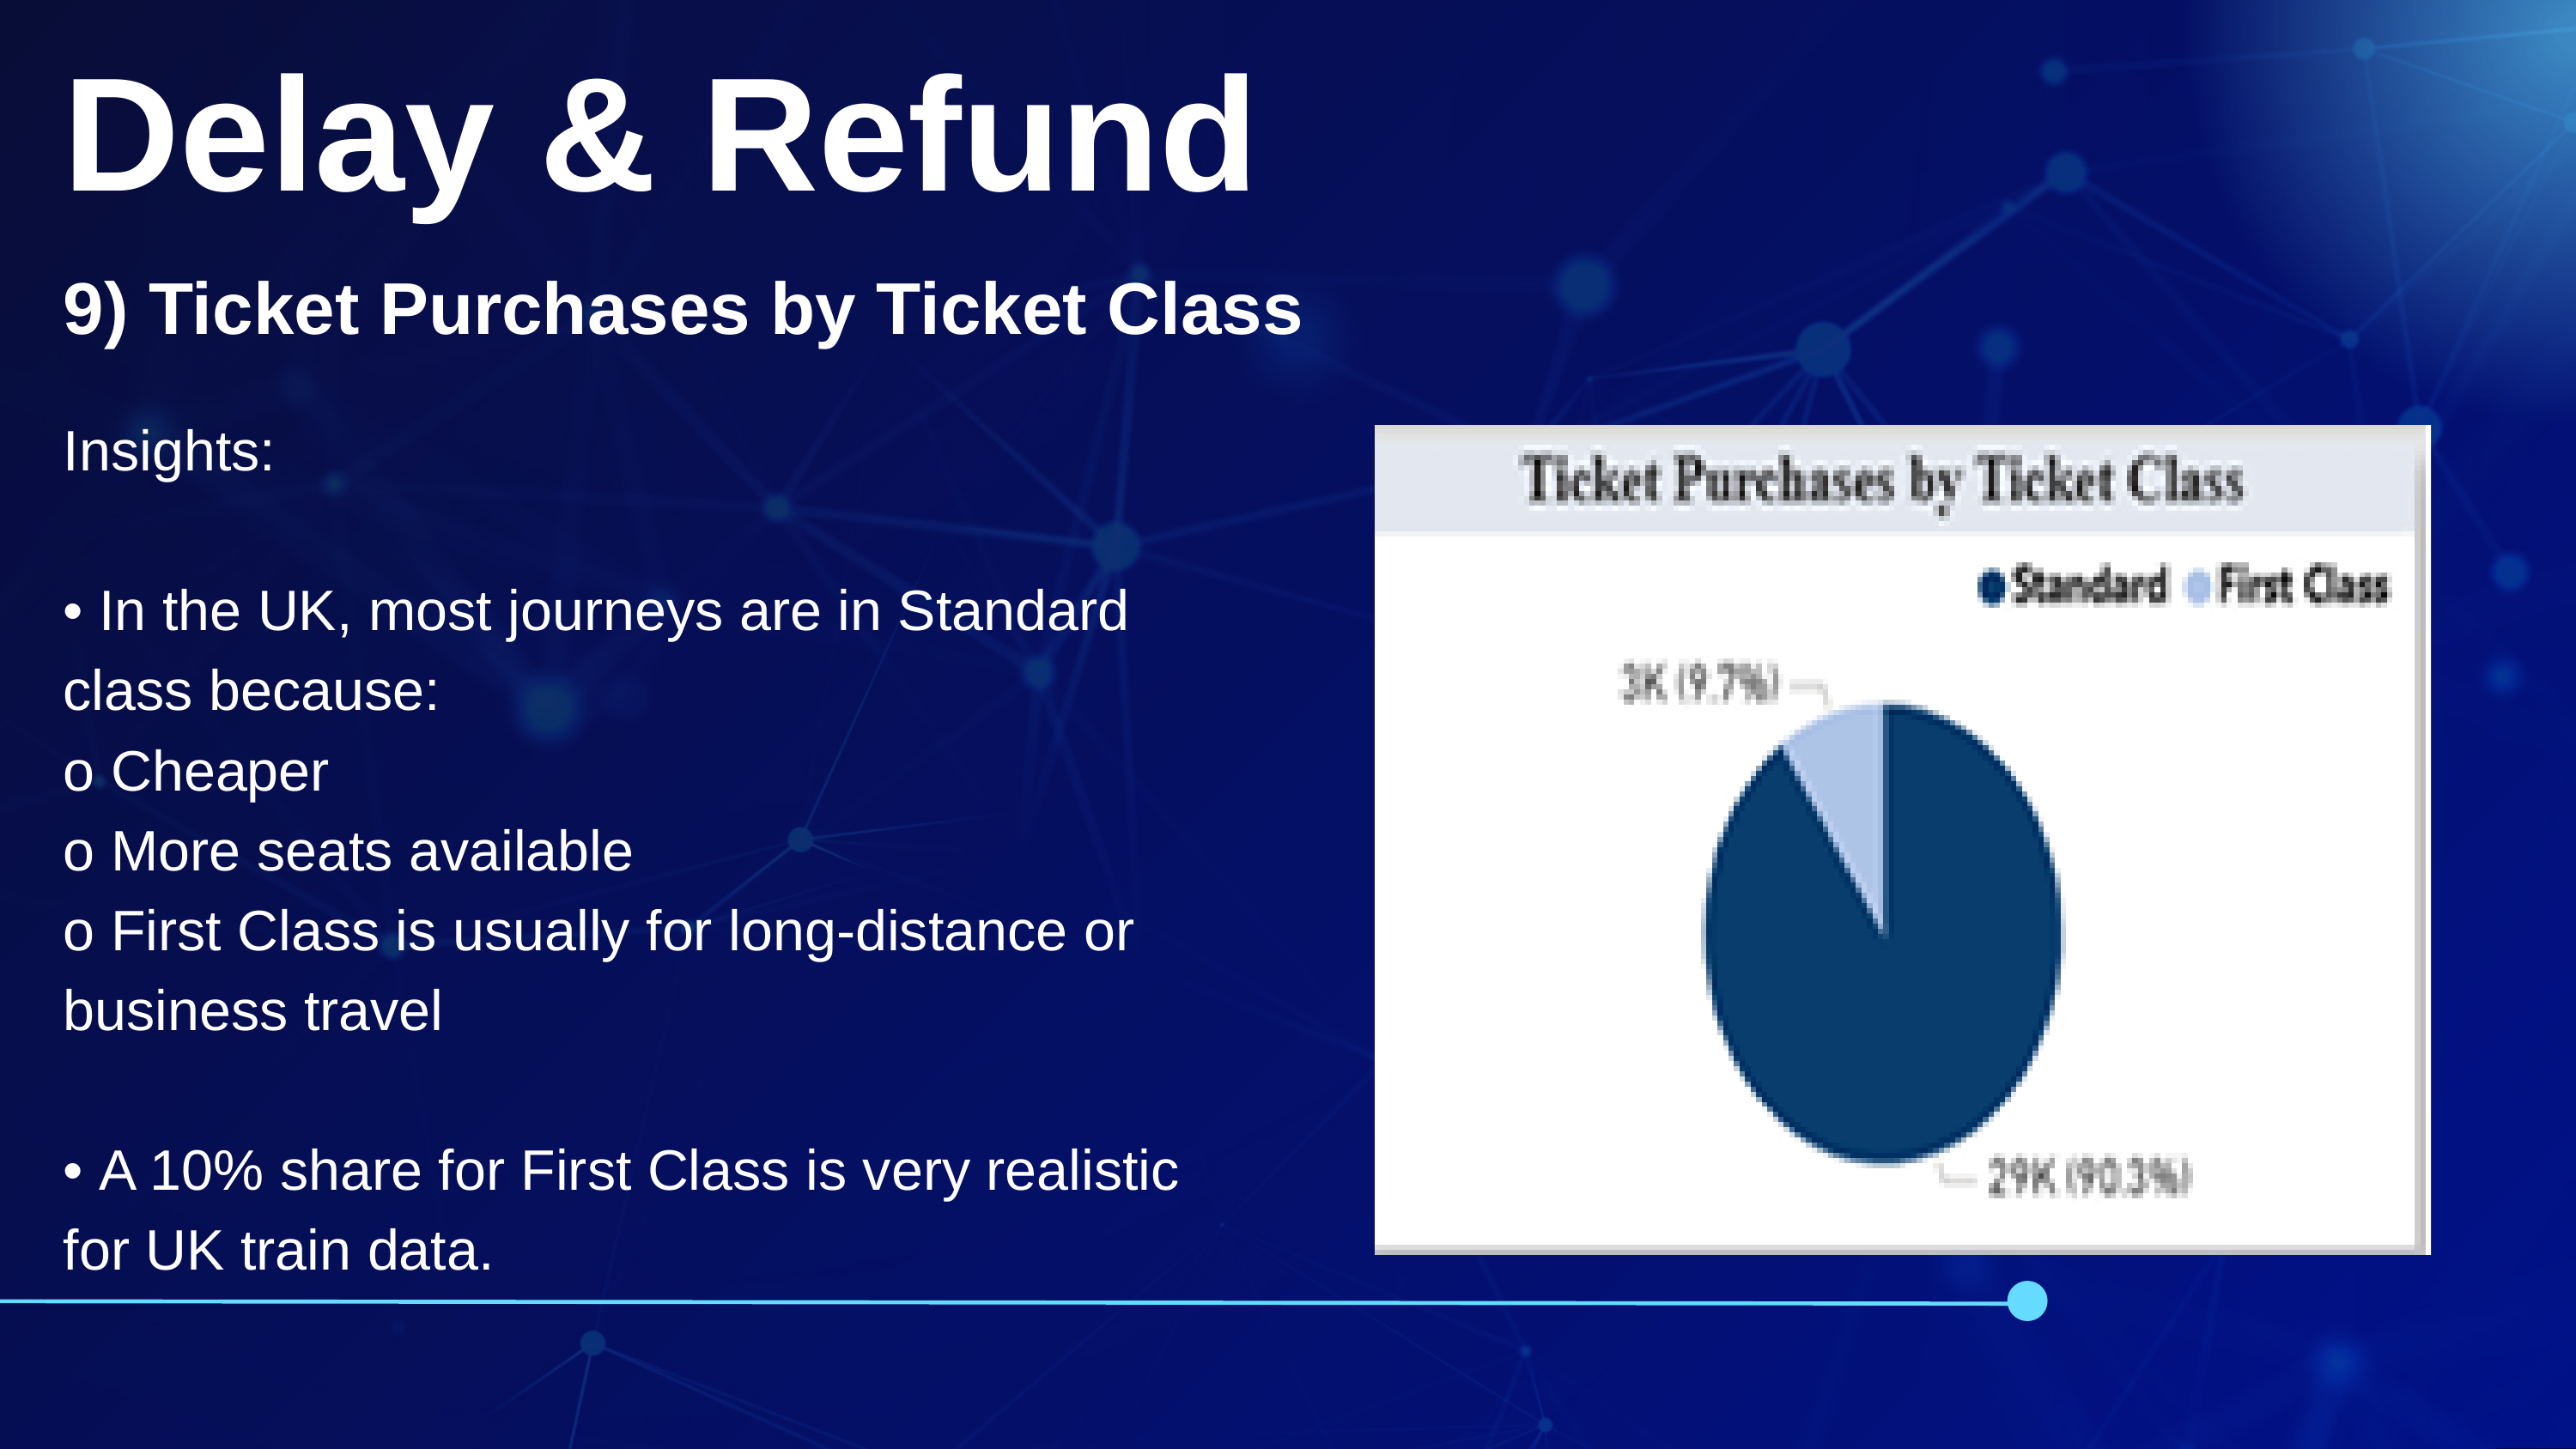

Delay & Refund
9) Ticket Purchases by Ticket Class
Insights:
• In the UK, most journeys are in Standard class because:
o Cheaper
o More seats available
o First Class is usually for long-distance or business travel

• A 10% share for First Class is very realistic for UK train data.